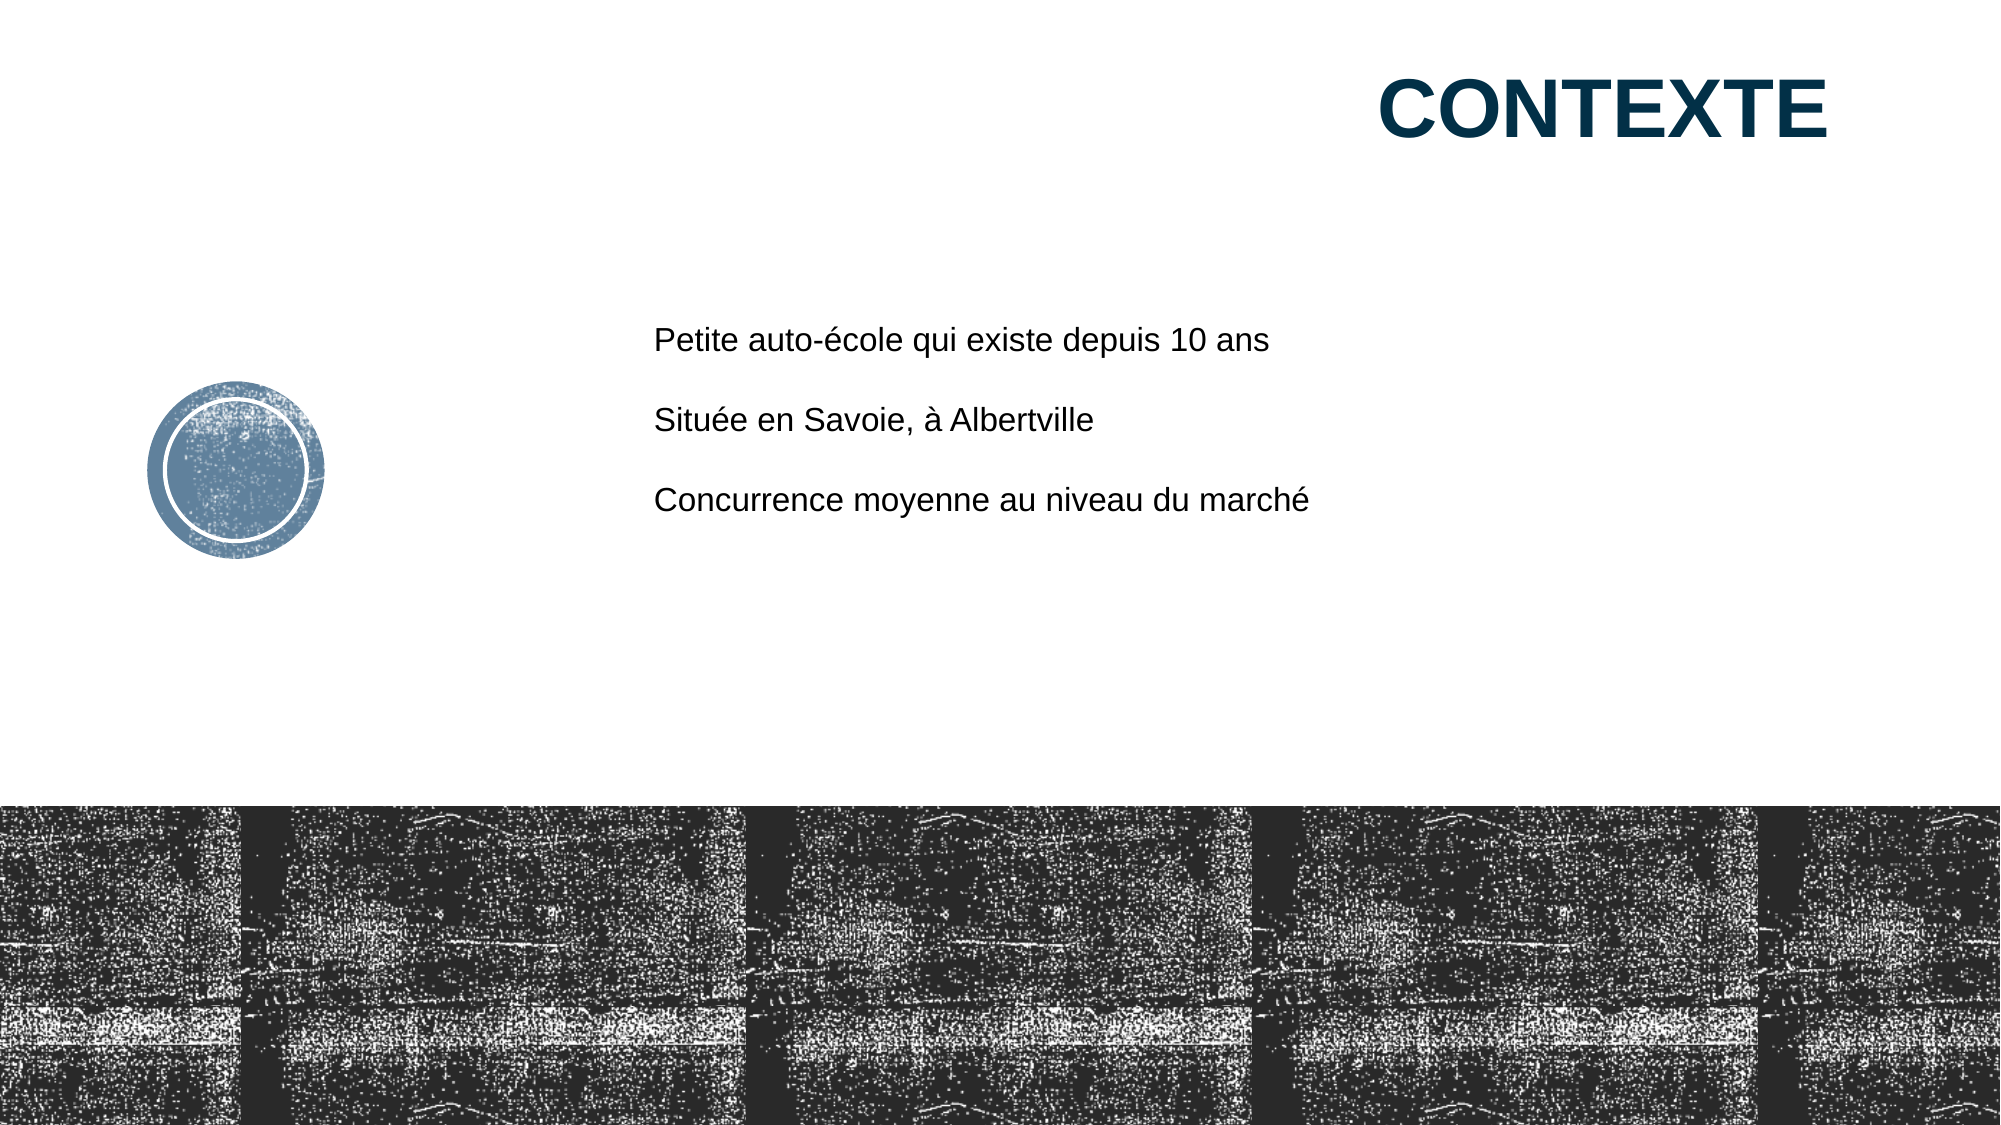

# CONTEXTE
Petite auto-école qui existe depuis 10 ans

Située en Savoie, à Albertville

Concurrence moyenne au niveau du marché